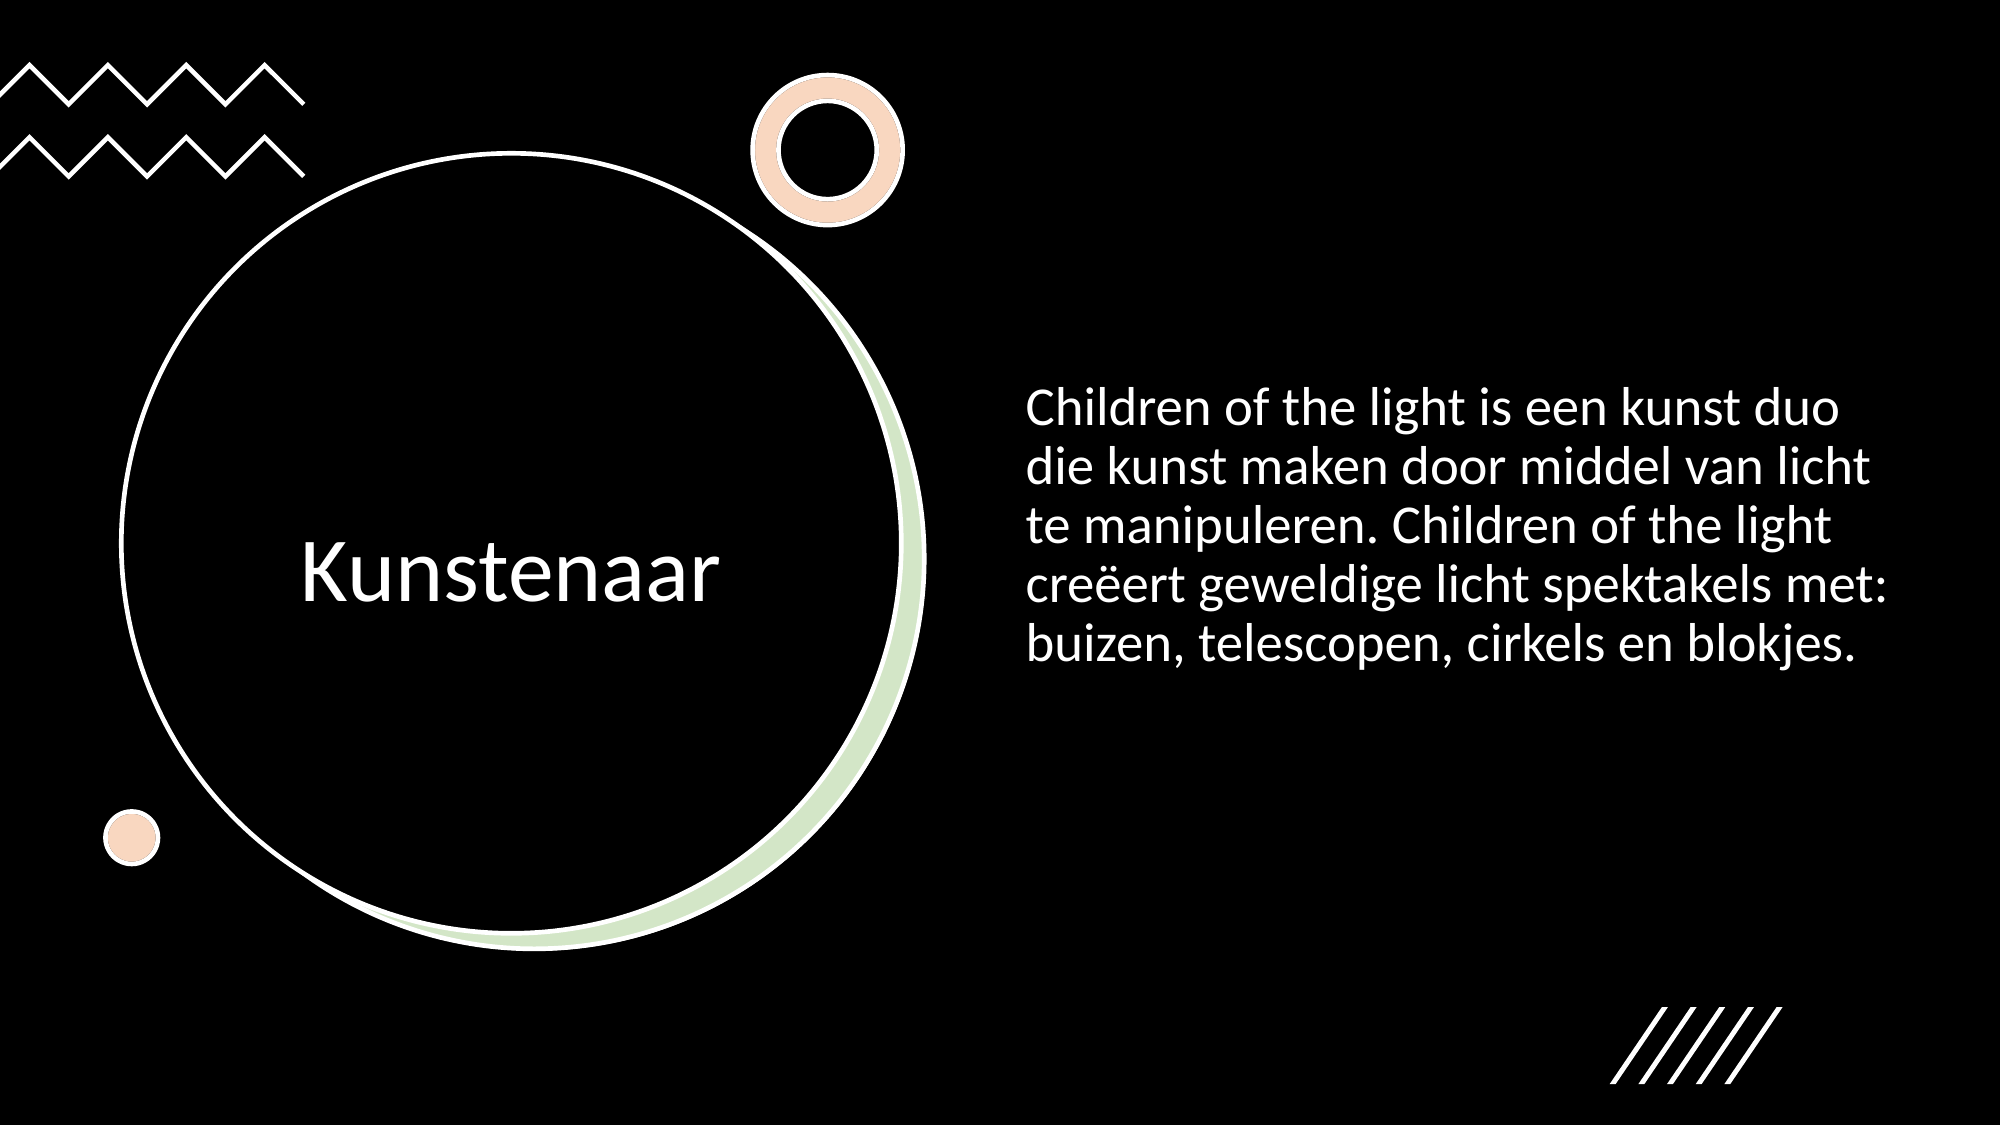

# Kunstenaar
Children of the light is een kunst duo die kunst maken door middel van licht te manipuleren. Children of the light creëert geweldige licht spektakels met: buizen, telescopen, cirkels en blokjes.